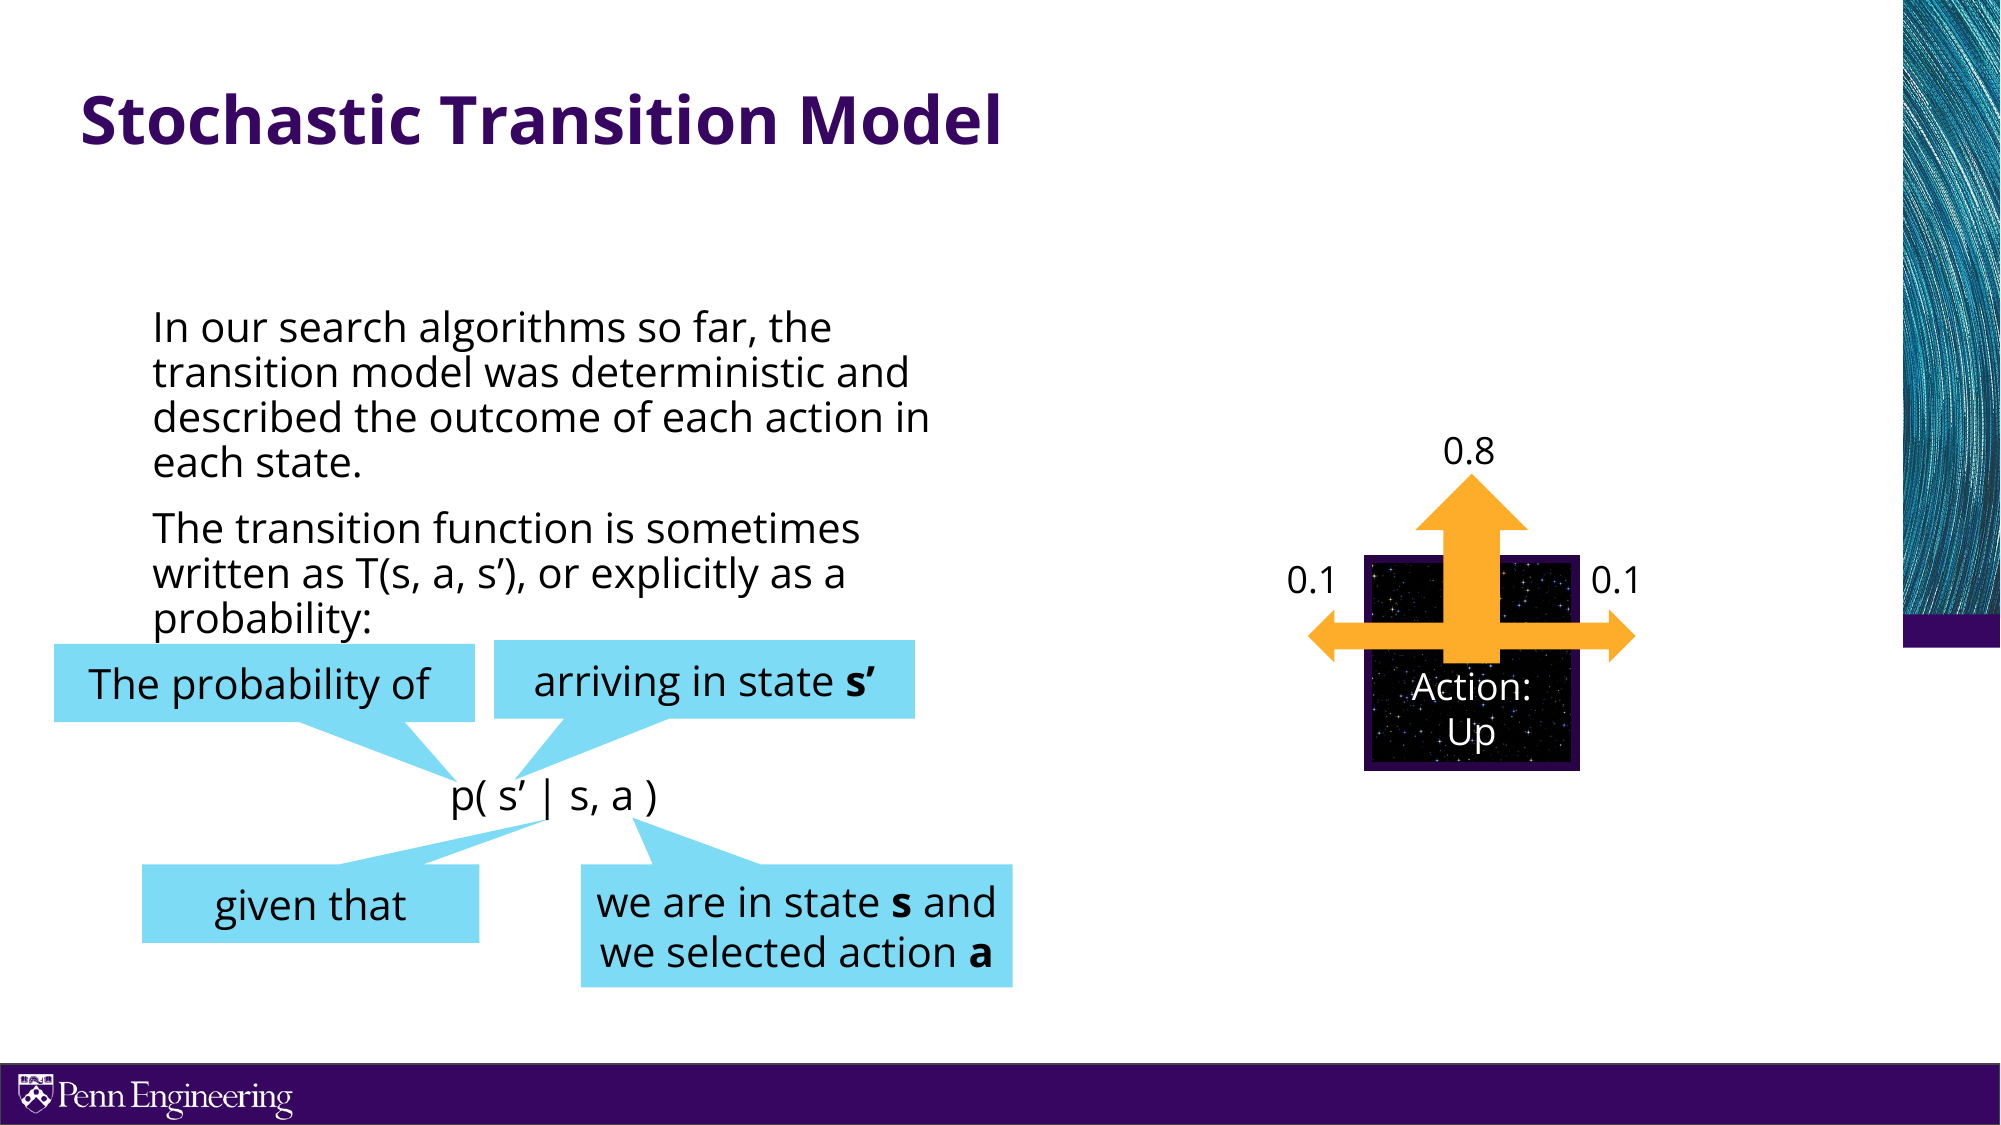

# Stochastic Transition Model
In our search algorithms so far, the transition model was deterministic and described the outcome of each action in each state.
The transition function is sometimes written as T(s, a, s’), or explicitly as a probability:

0.8

0.1
0.1

Action: Up

arriving in state s’
The probability of
p( s’ | s, a )
given that
we are in state s and we selected action a